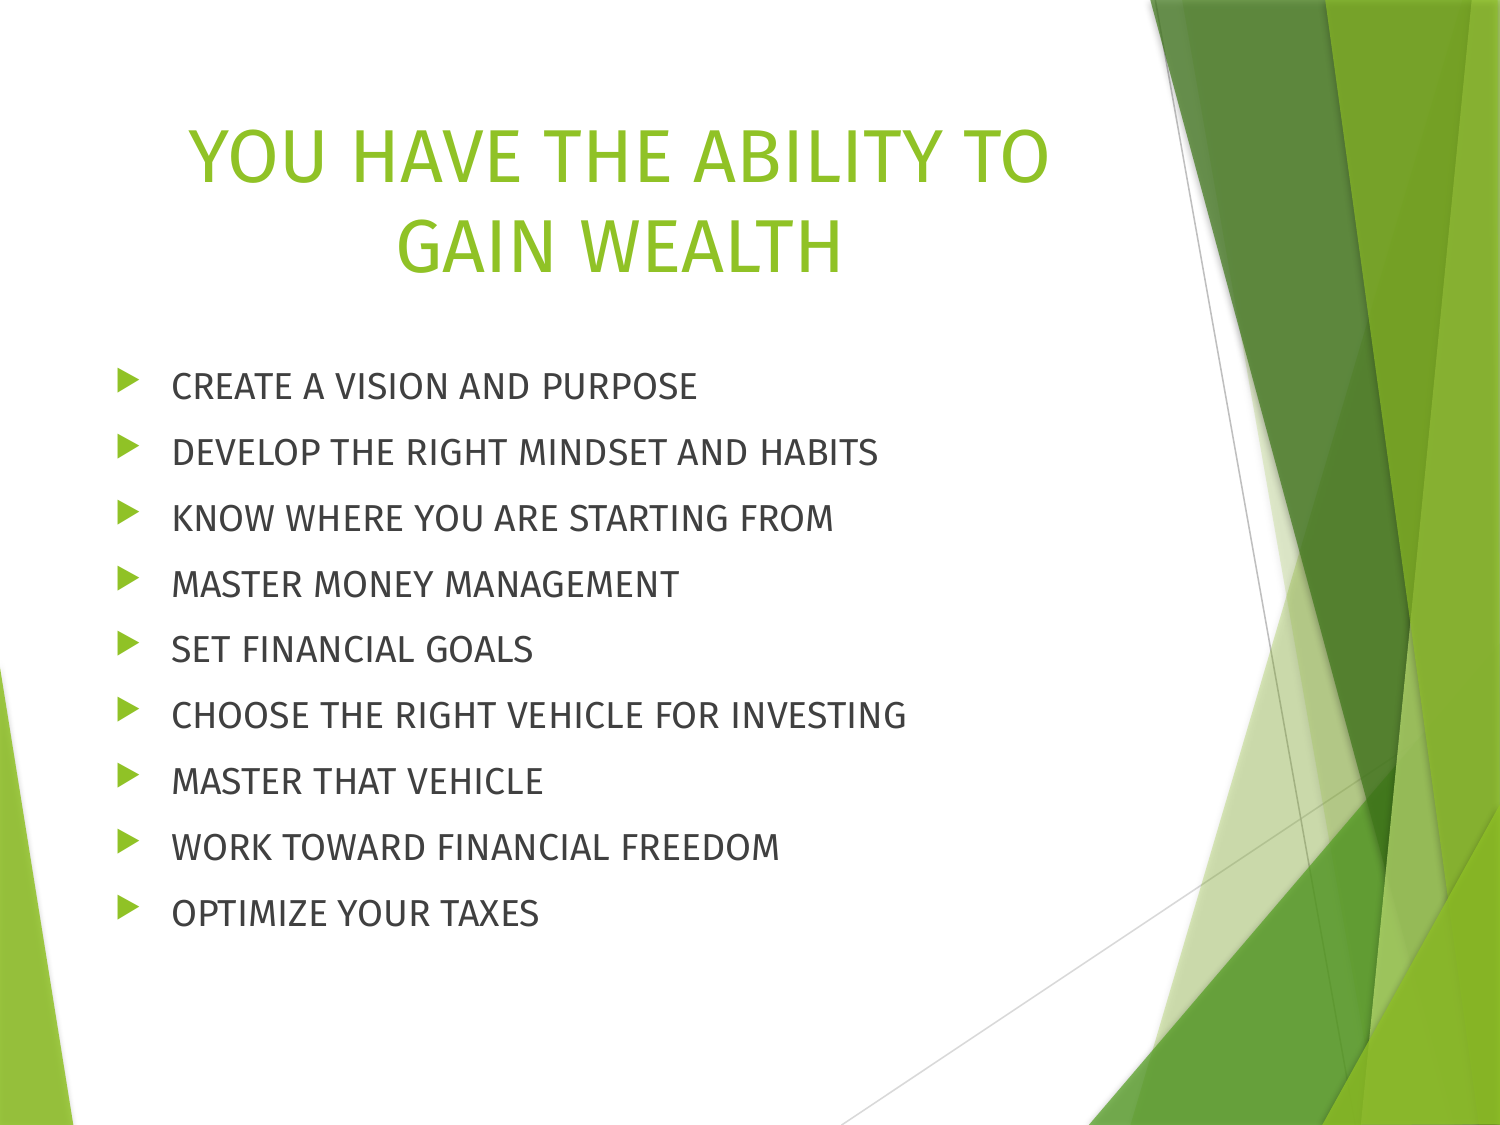

# YOU HAVE THE ABILITY TO GAIN WEALTH
CREATE A VISION AND PURPOSE
DEVELOP THE RIGHT MINDSET AND HABITS
KNOW WHERE YOU ARE STARTING FROM
MASTER MONEY MANAGEMENT
SET FINANCIAL GOALS
CHOOSE THE RIGHT VEHICLE FOR INVESTING
MASTER THAT VEHICLE
WORK TOWARD FINANCIAL FREEDOM
OPTIMIZE YOUR TAXES